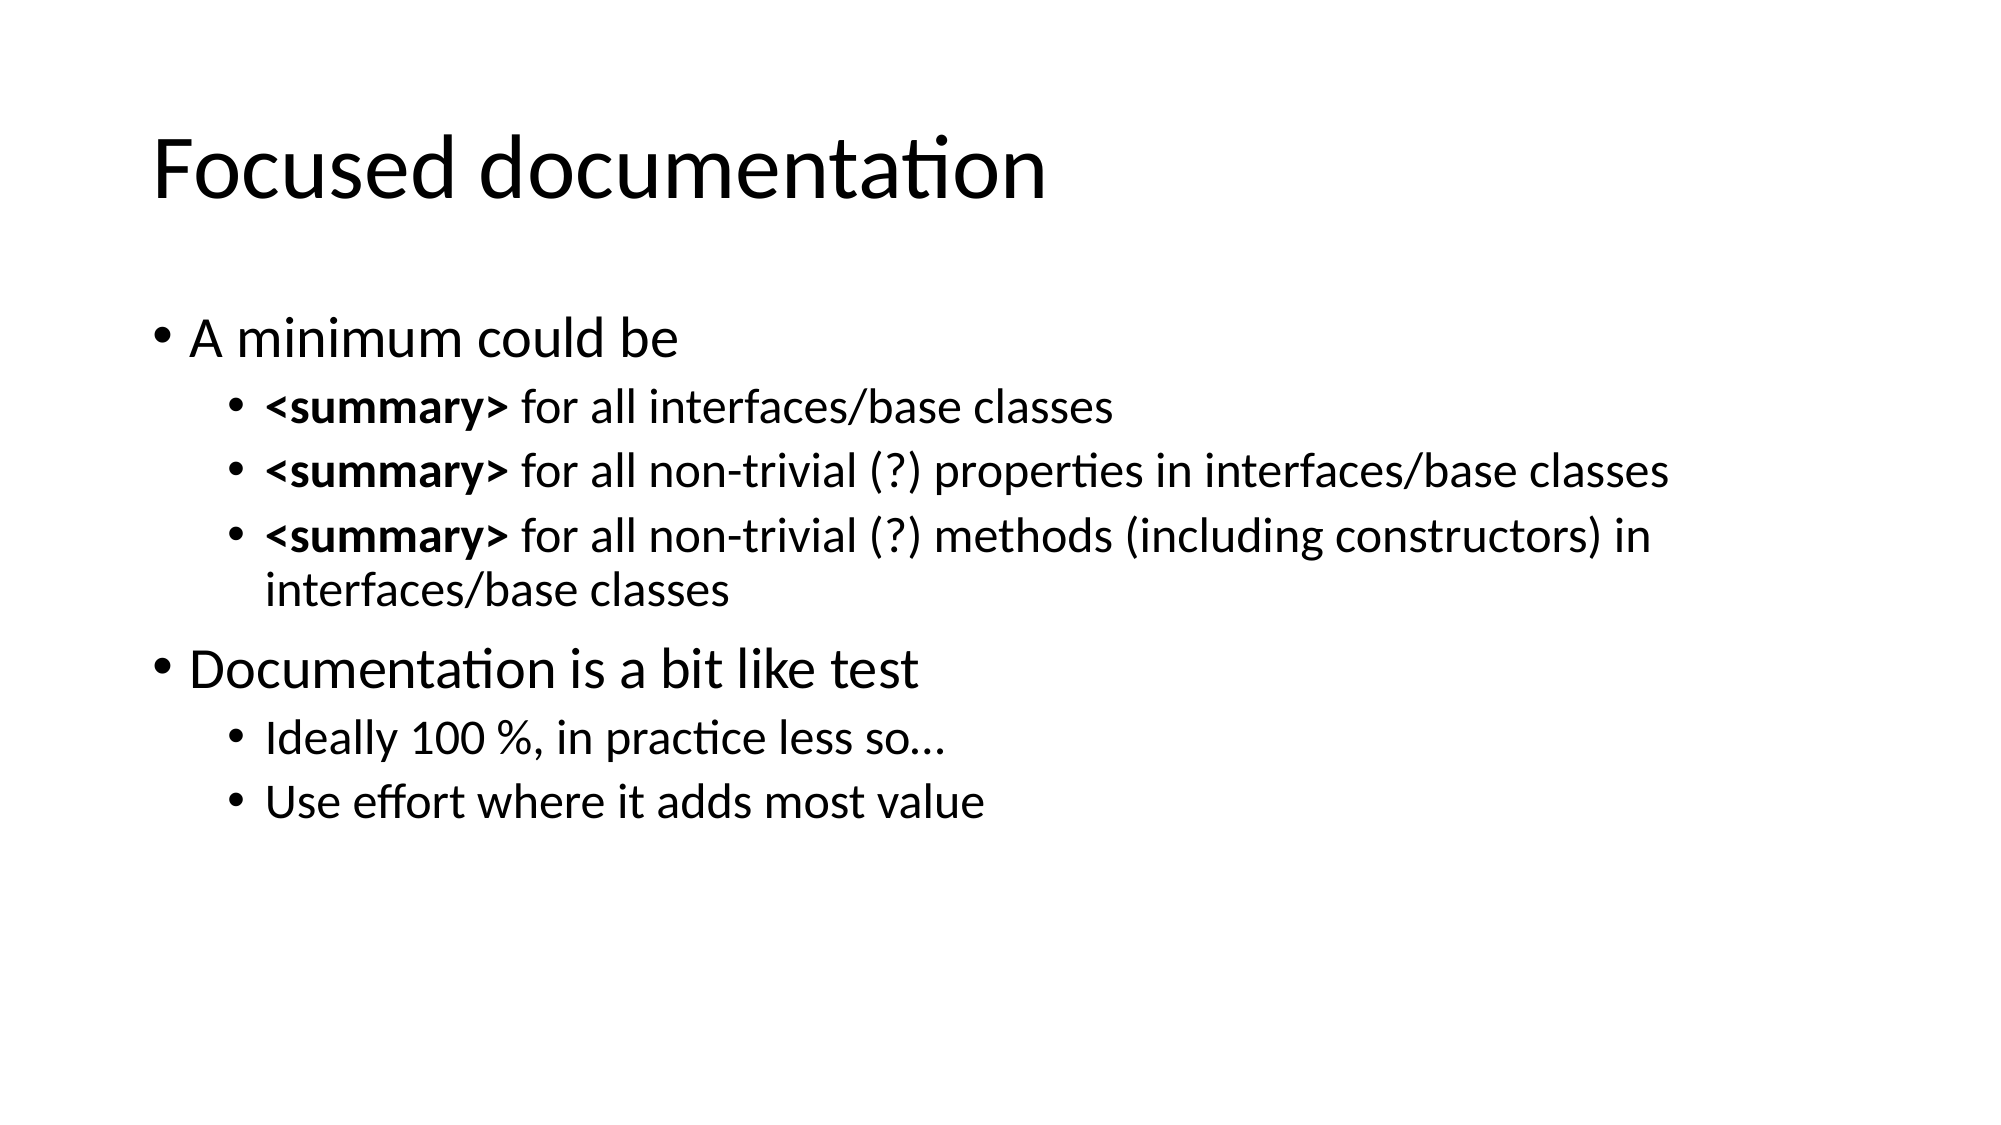

# Focused documentation
A minimum could be
<summary> for all interfaces/base classes
<summary> for all non-trivial (?) properties in interfaces/base classes
<summary> for all non-trivial (?) methods (including constructors) in interfaces/base classes
Documentation is a bit like test
Ideally 100 %, in practice less so…
Use effort where it adds most value